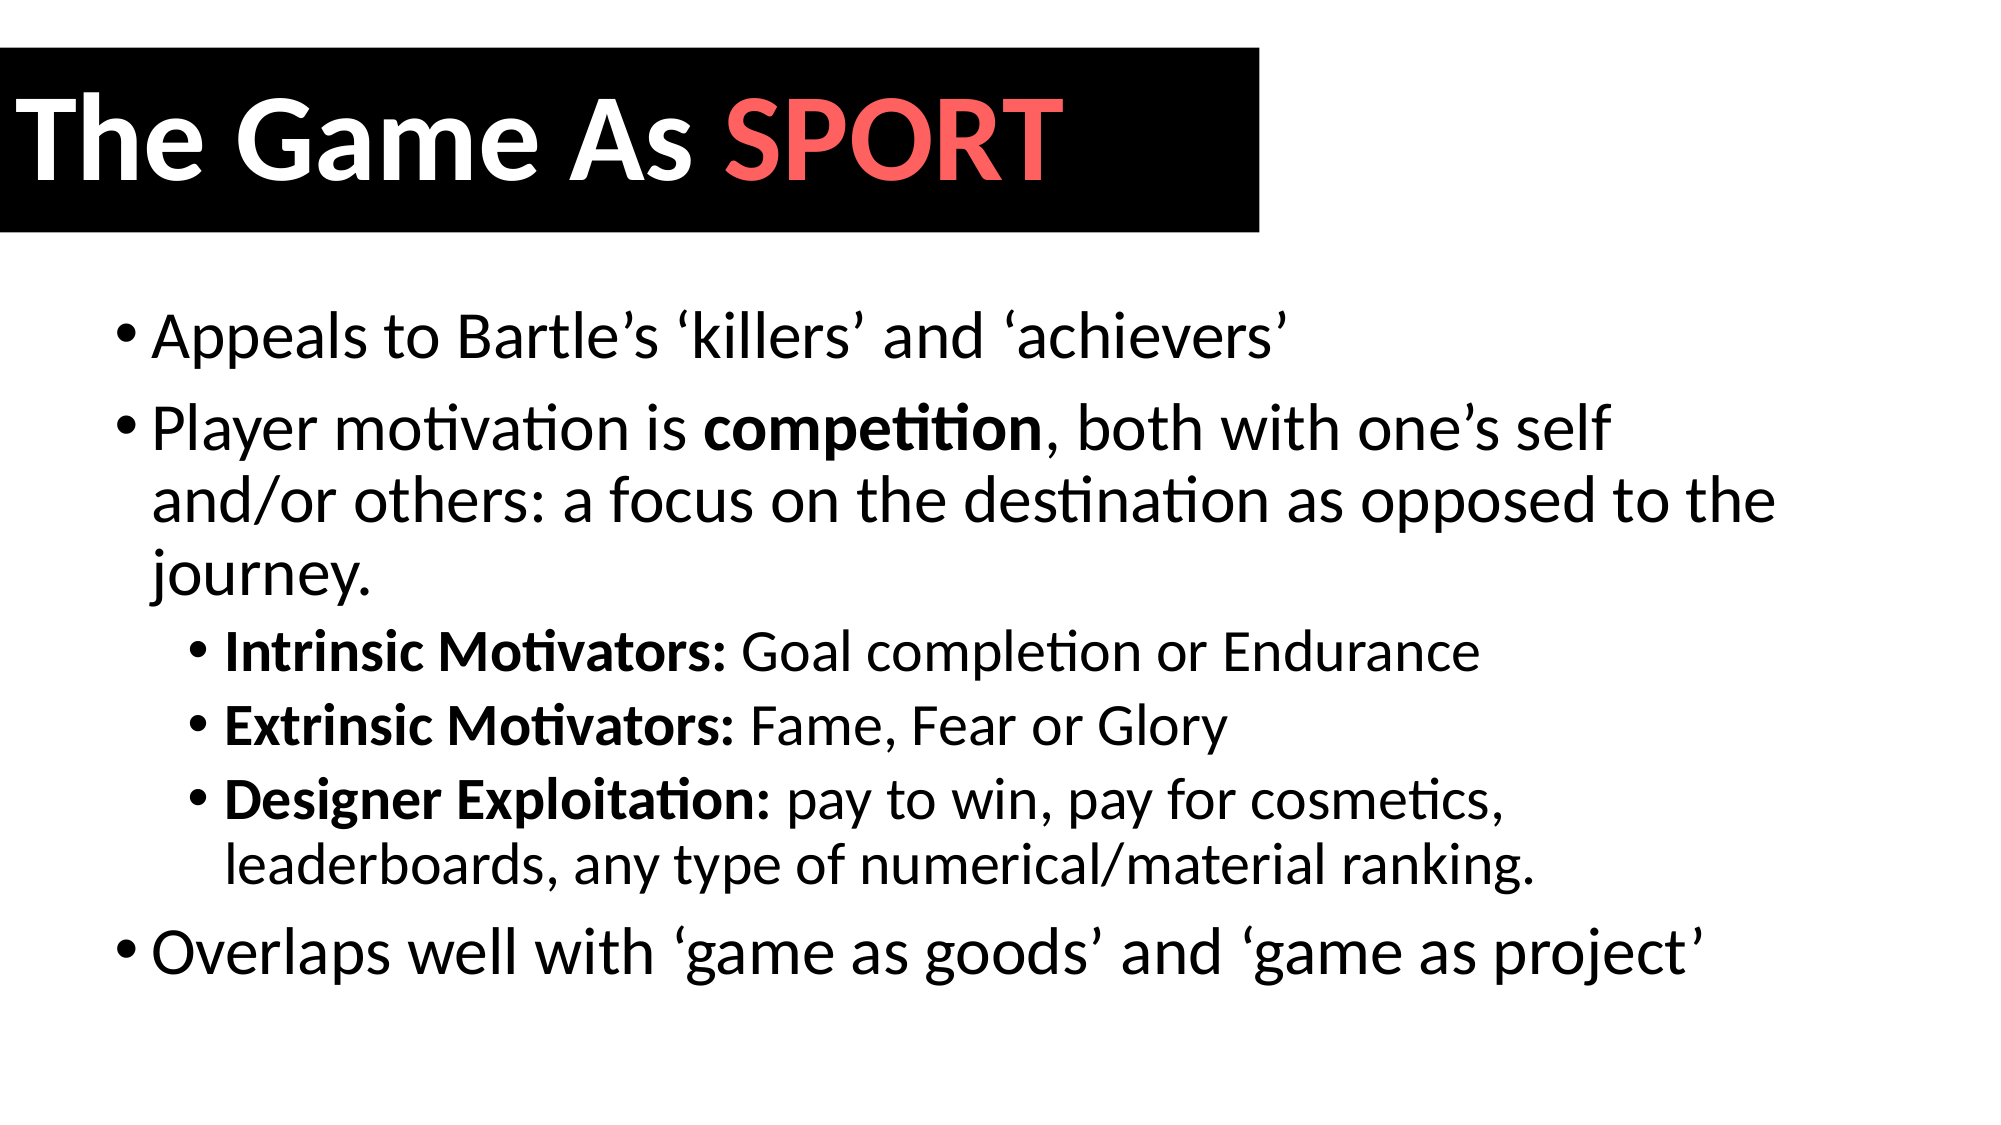

The Game As SPORT
Appeals to Bartle’s ‘killers’ and ‘achievers’
Player motivation is competition, both with one’s self and/or others: a focus on the destination as opposed to the journey.
Intrinsic Motivators: Goal completion or Endurance
Extrinsic Motivators: Fame, Fear or Glory
Designer Exploitation: pay to win, pay for cosmetics, leaderboards, any type of numerical/material ranking.
Overlaps well with ‘game as goods’ and ‘game as project’